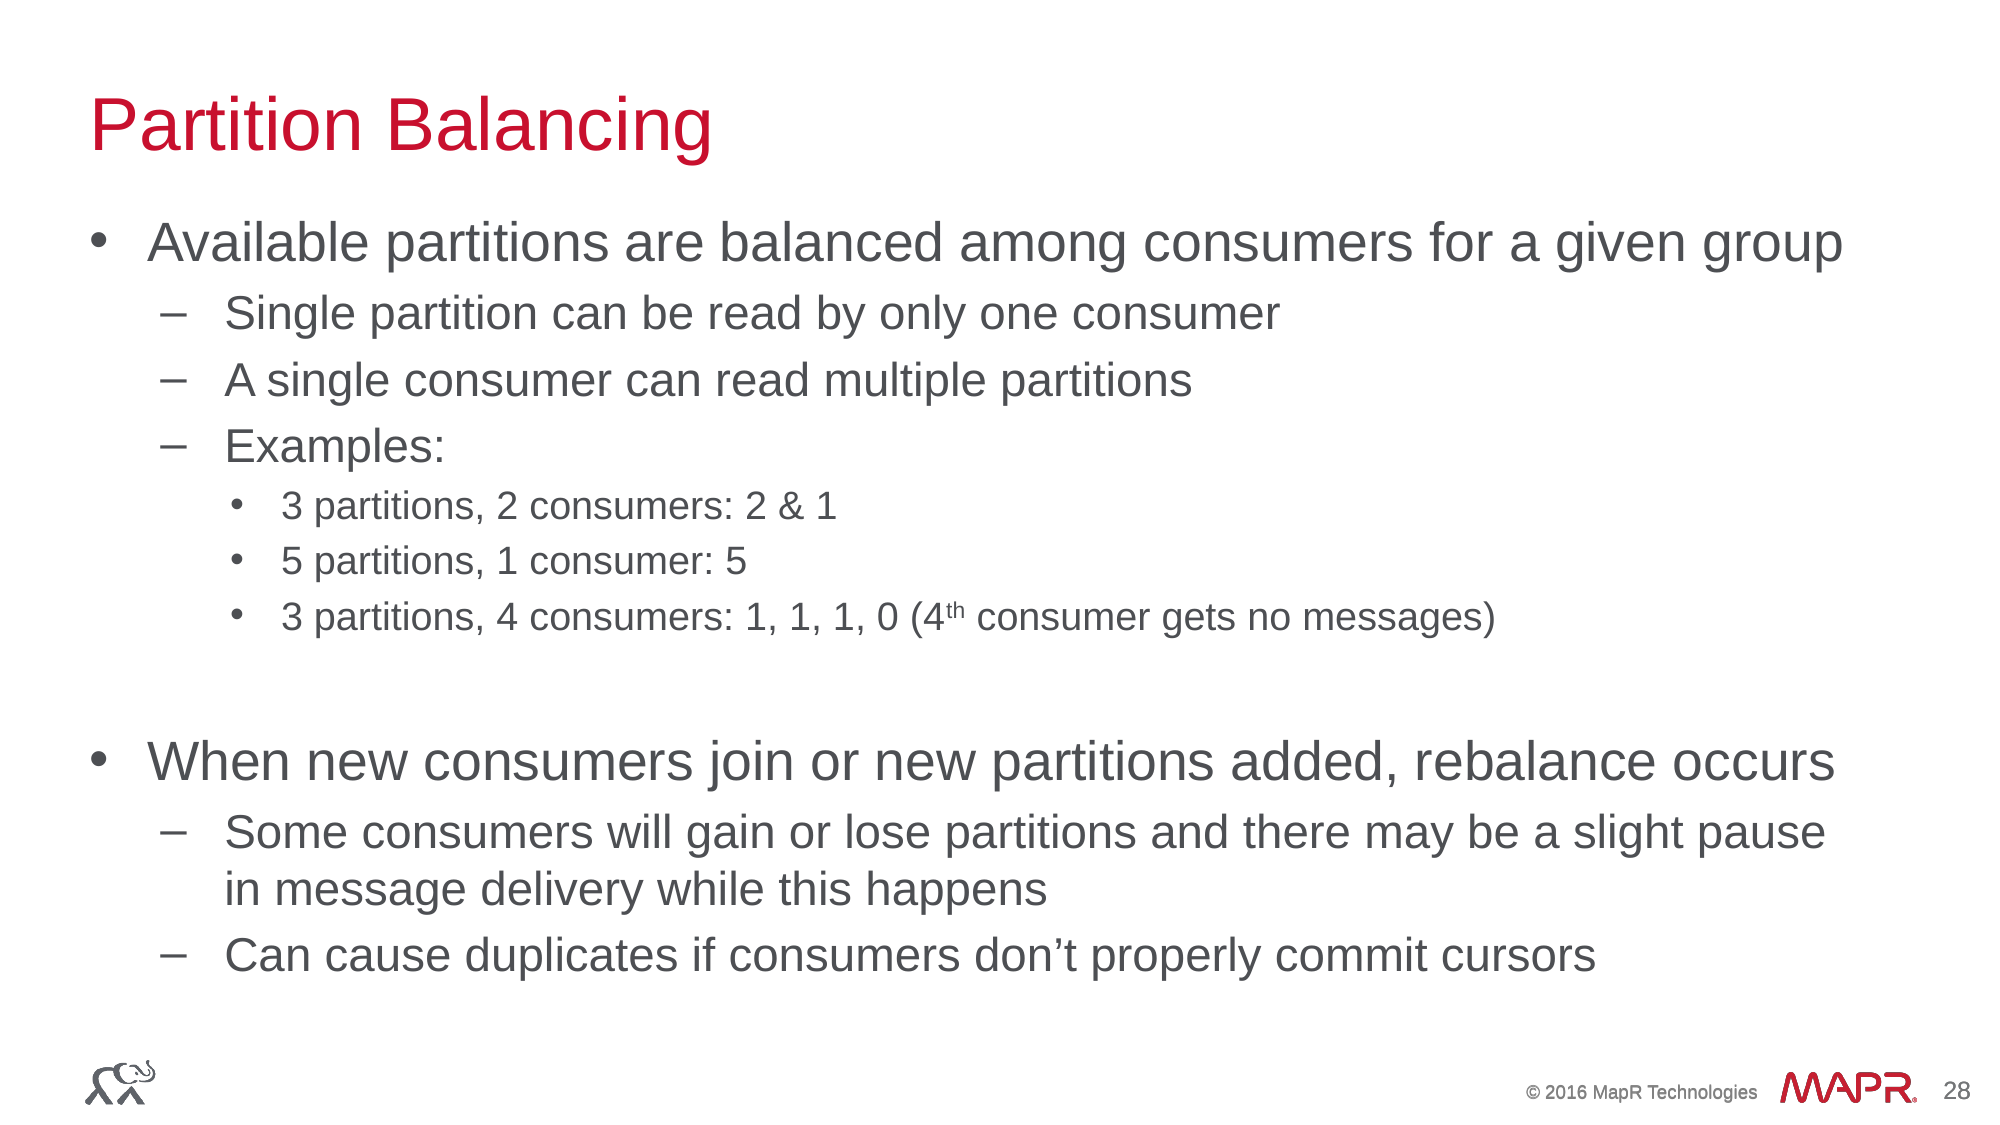

# Partition Balancing
Available partitions are balanced among consumers for a given group
Single partition can be read by only one consumer
A single consumer can read multiple partitions
Examples:
3 partitions, 2 consumers: 2 & 1
5 partitions, 1 consumer: 5
3 partitions, 4 consumers: 1, 1, 1, 0 (4th consumer gets no messages)

When new consumers join or new partitions added, rebalance occurs
Some consumers will gain or lose partitions and there may be a slight pause in message delivery while this happens
Can cause duplicates if consumers don’t properly commit cursors